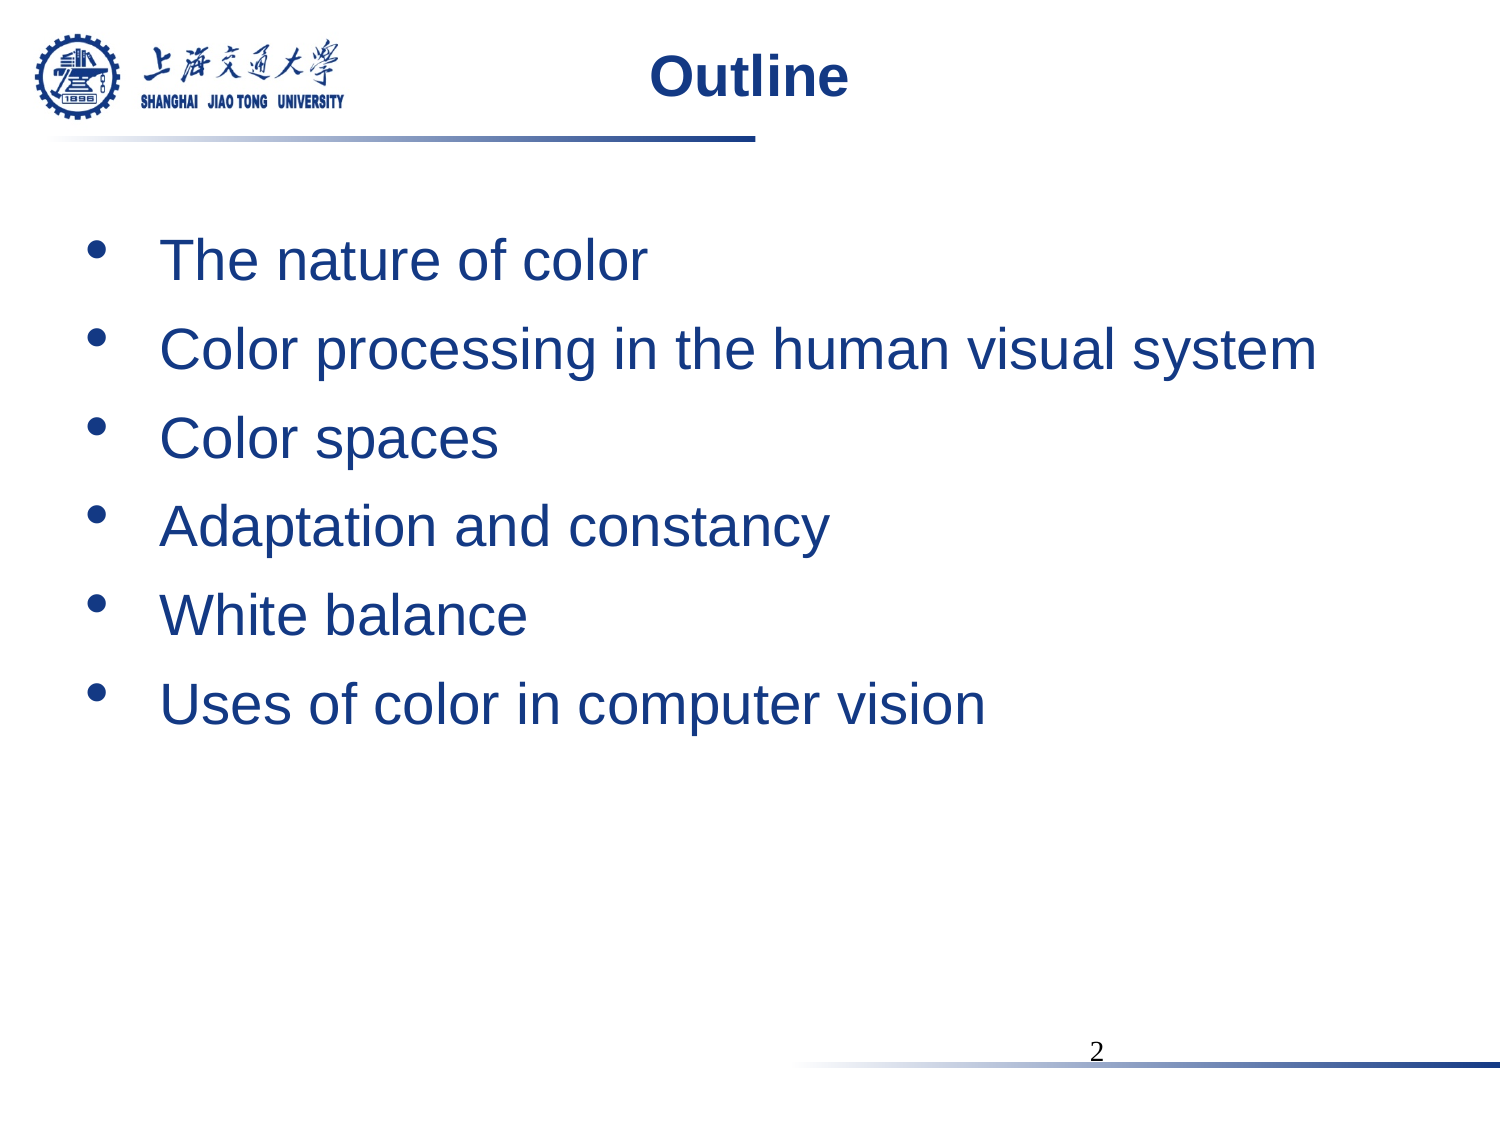

# Outline
The nature of color
Color processing in the human visual system
Color spaces
Adaptation and constancy
White balance
Uses of color in computer vision
2